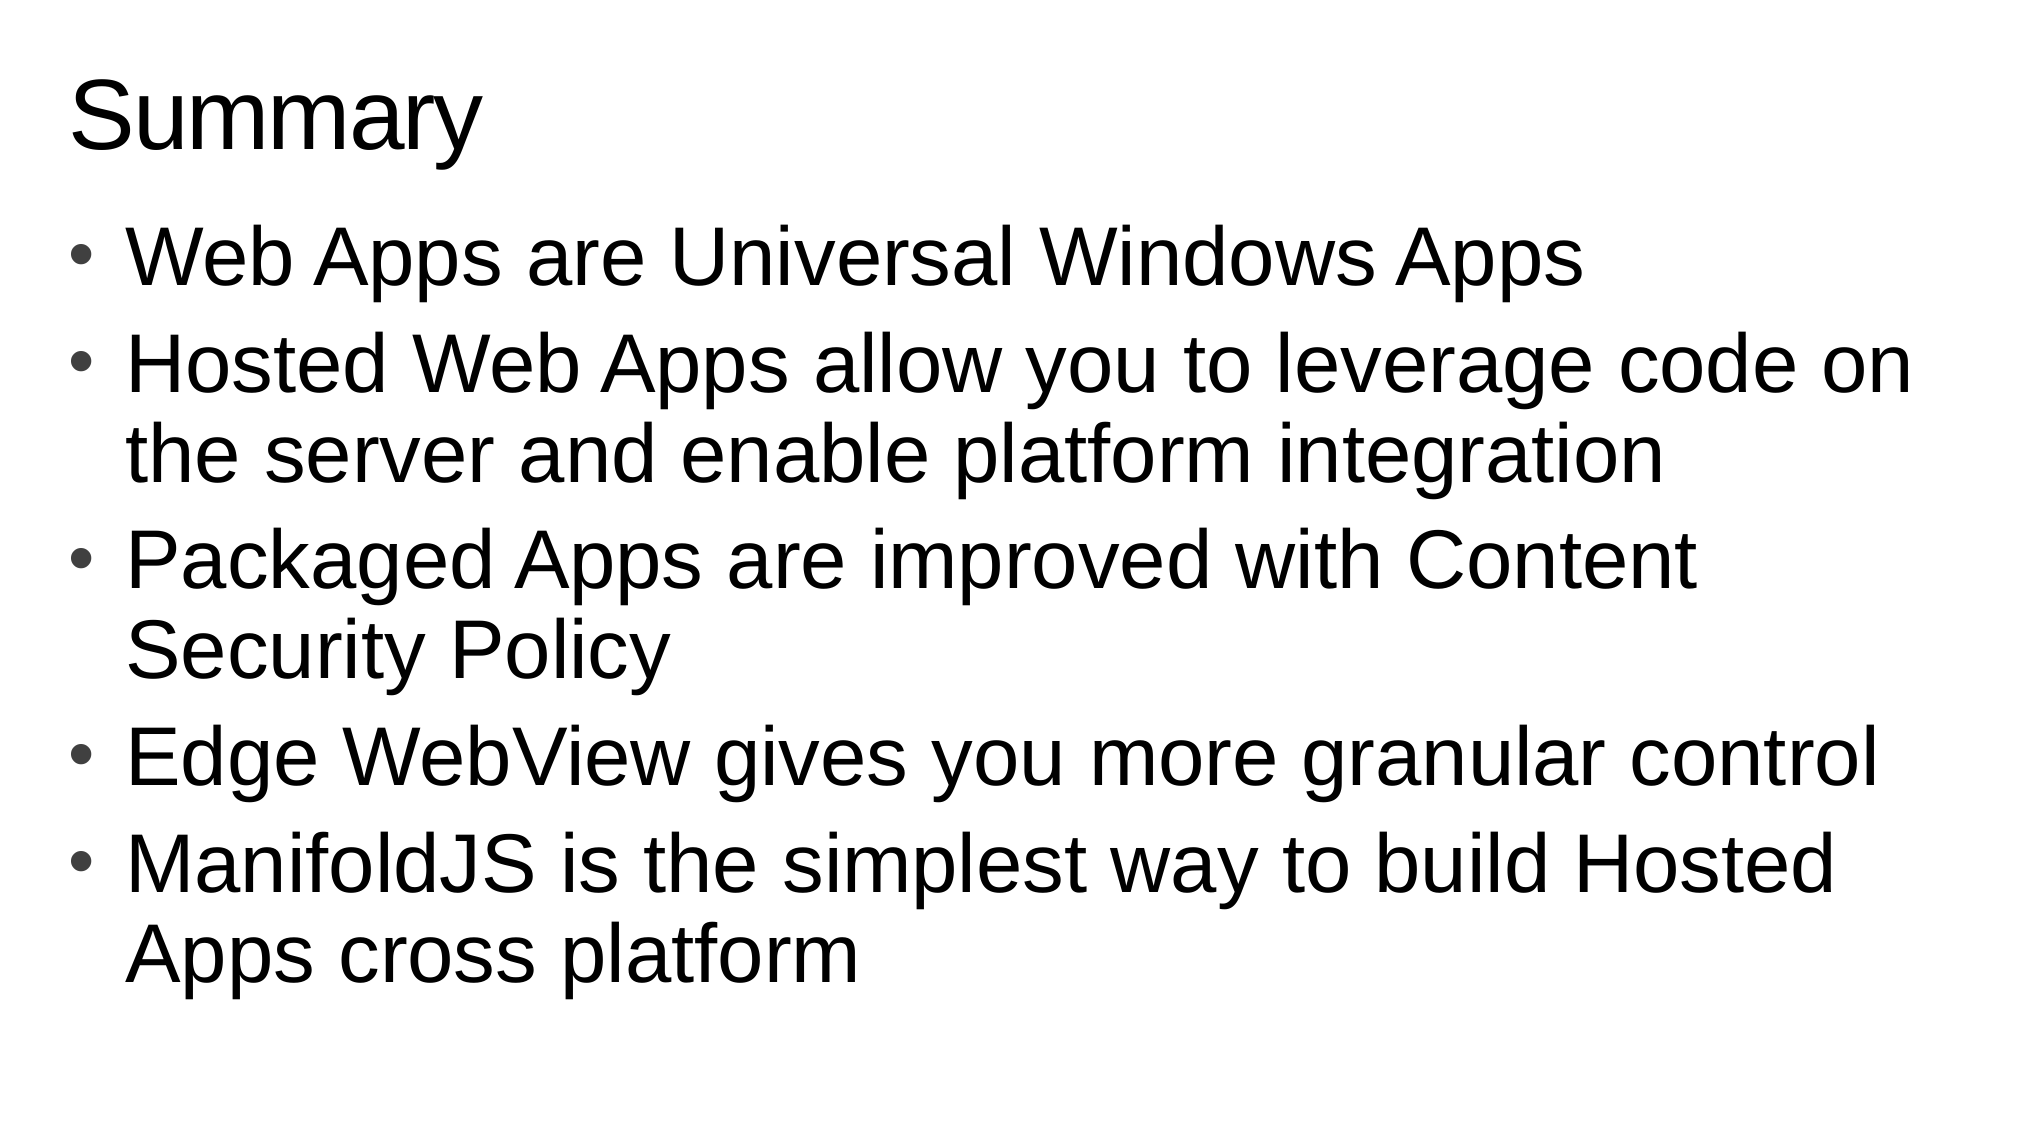

# Summary
Web Apps are Universal Windows Apps
Hosted Web Apps allow you to leverage code on the server and enable platform integration
Packaged Apps are improved with Content Security Policy
Edge WebView gives you more granular control
ManifoldJS is the simplest way to build Hosted Apps cross platform